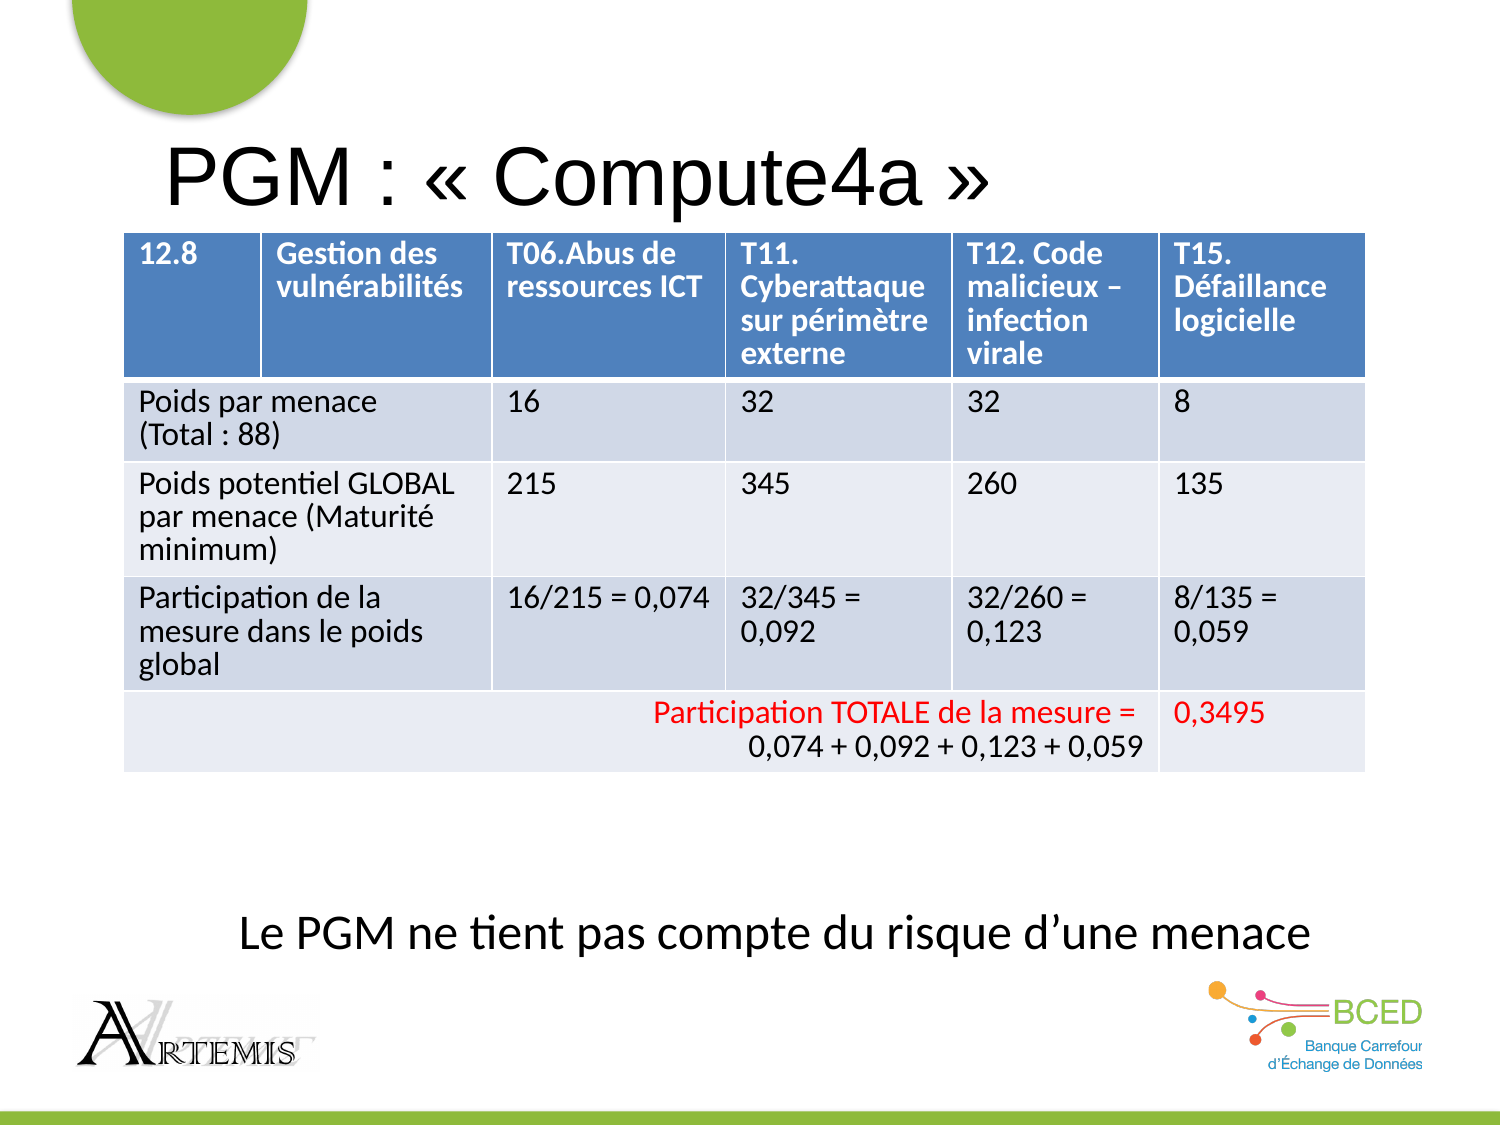

# PGM : « Compute4a »
| 12.8 | Gestion des vulnérabilités | T06.Abus de ressources ICT | T11. Cyberattaque sur périmètre externe | T12. Code malicieux – infection virale | T15. Défaillance logicielle |
| --- | --- | --- | --- | --- | --- |
| Poids par menace (Total : 88) |  | 16 | 32 | 32 | 8 |
| Poids potentiel GLOBAL par menace (Maturité minimum) |  | 215 | 345 | 260 | 135 |
| Participation de la mesure dans le poids global |  | 16/215 = 0,074 | 32/345 = 0,092 | 32/260 = 0,123 | 8/135 = 0,059 |
| Participation TOTALE de la mesure = 0,074 + 0,092 + 0,123 + 0,059 |  |  |  |  | 0,3495 |
Le PGM ne tient pas compte du risque d’une menace